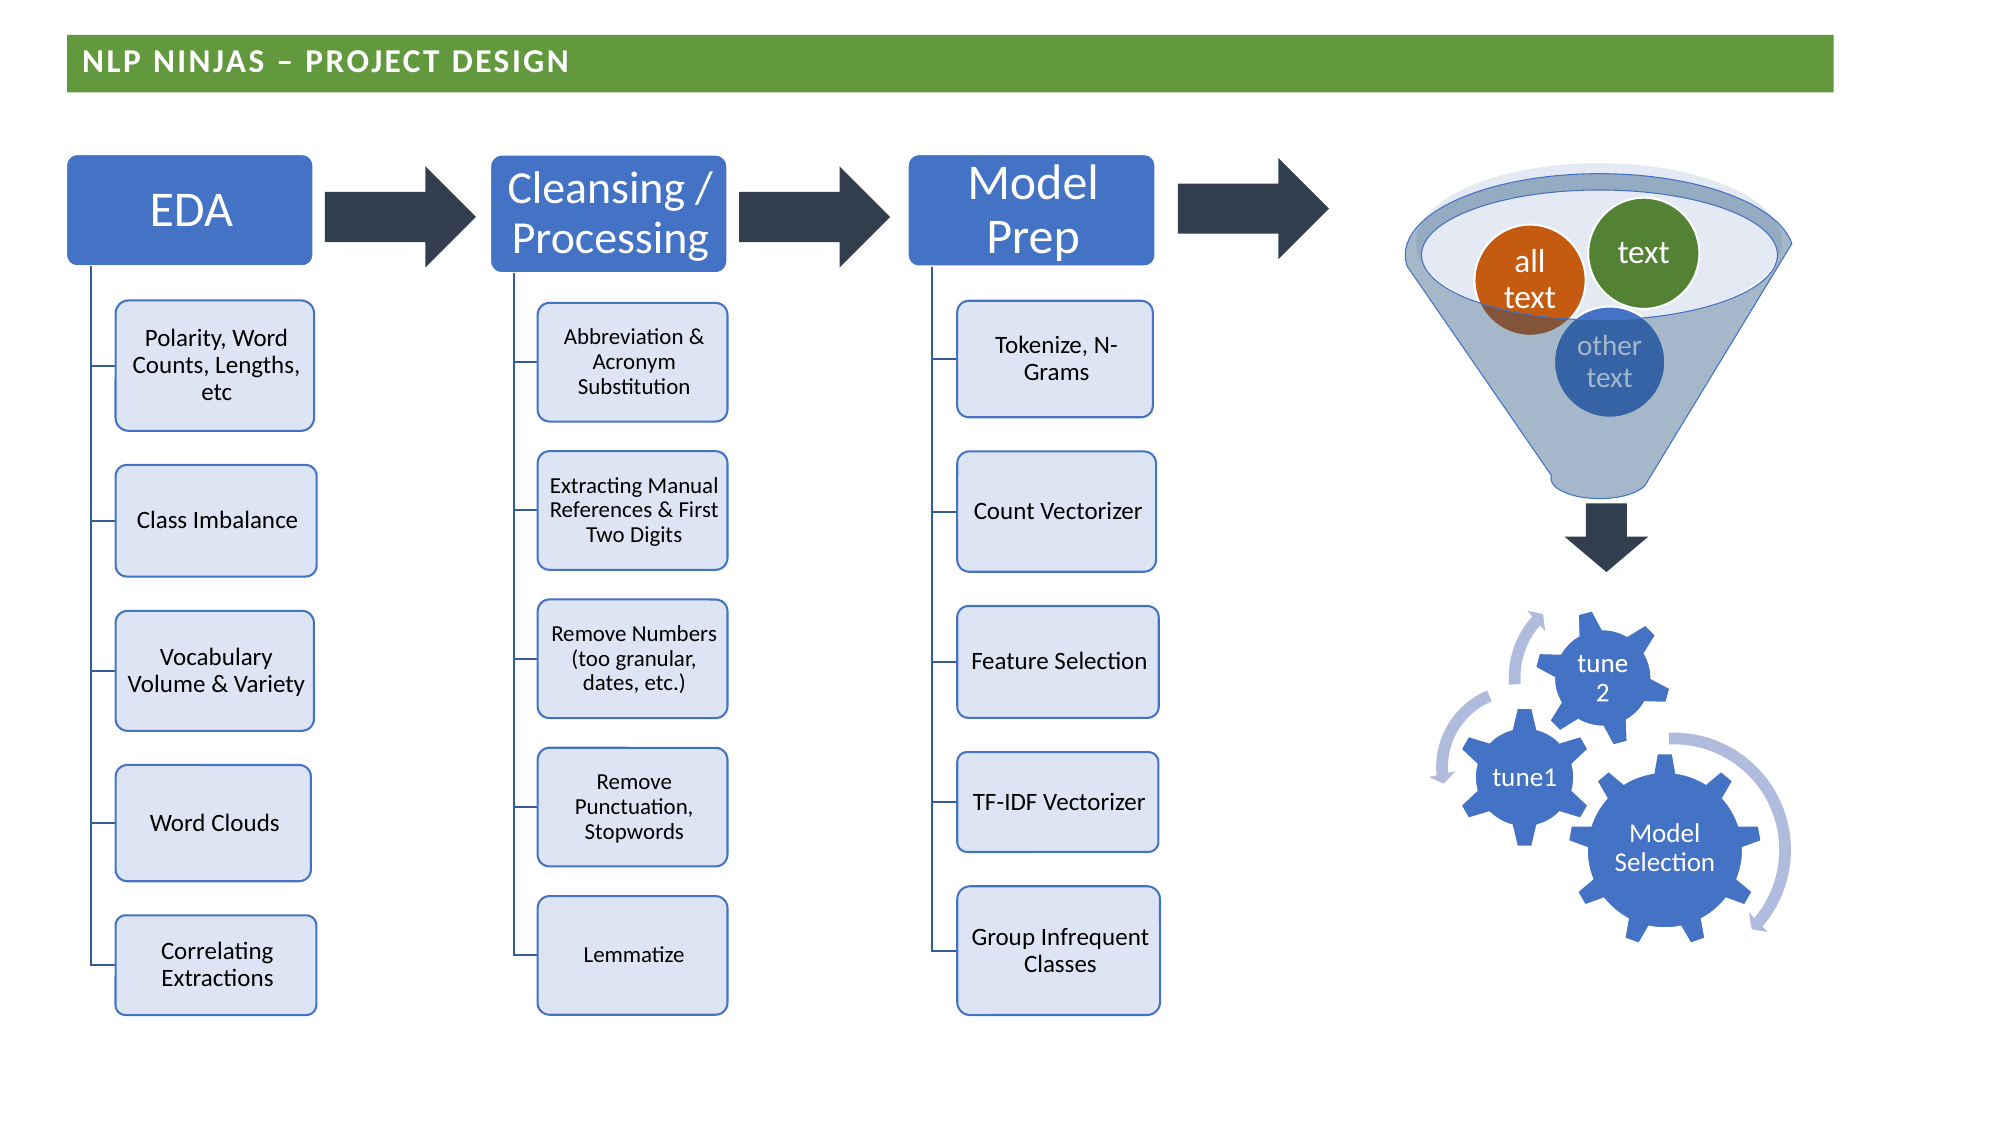

NLP NINJAS – Project design

othertext
all text
text
EDA
Polarity, Word Counts, Lengths, etc
Class Imbalance
Vocabulary Volume & Variety
Word Clouds
Correlating Extractions
Cleansing / Processing
Abbreviation & Acronym Substitution
Extracting Manual References & First Two Digits
Remove Numbers (too granular, dates, etc.)
Remove Punctuation, Stopwords
Lemmatize
Model Prep
Tokenize, N-Grams
Count Vectorizer
Feature Selection
TF-IDF Vectorizer
Group Infrequent Classes

Model Selection
tune1
tune2